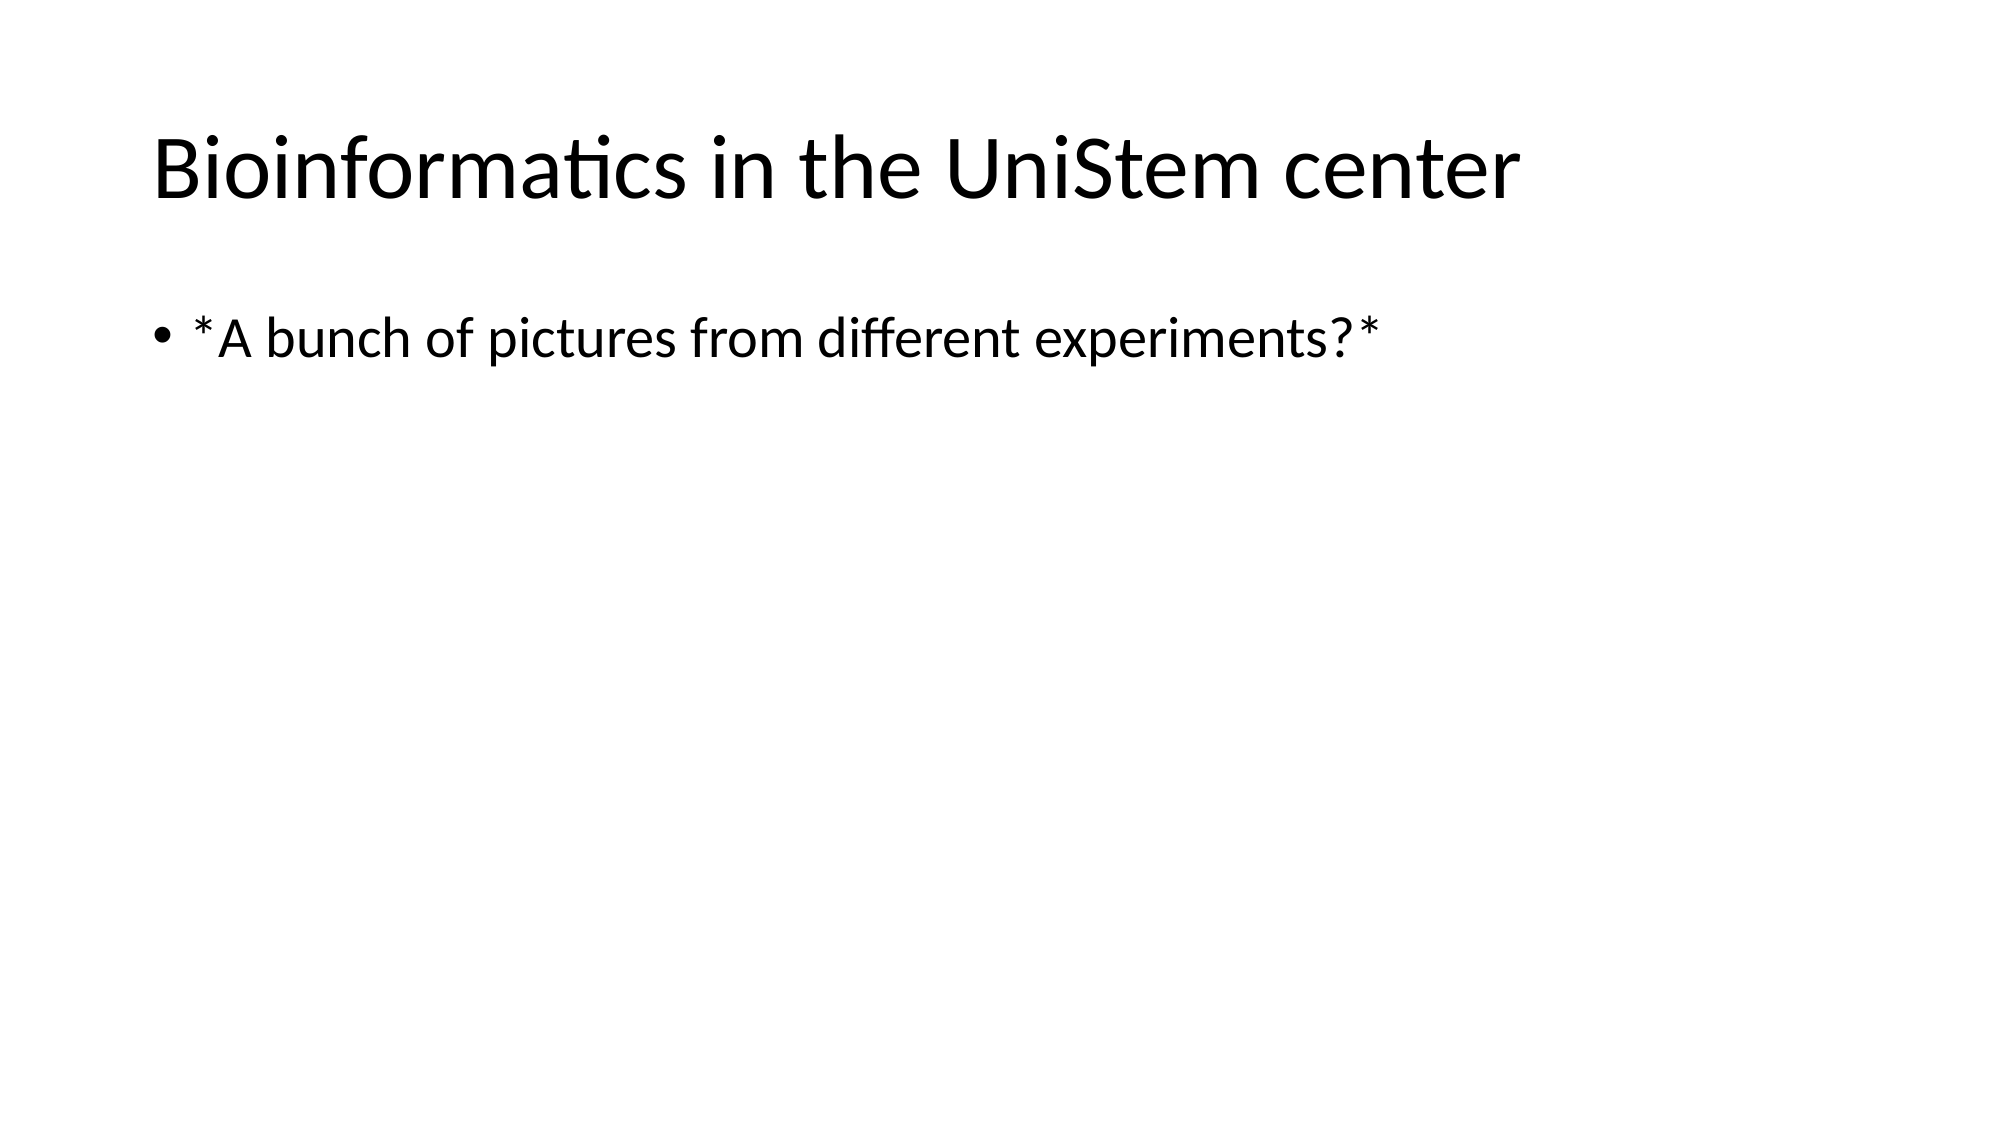

# Bioinformatics in the UniStem center
*A bunch of pictures from different experiments?*